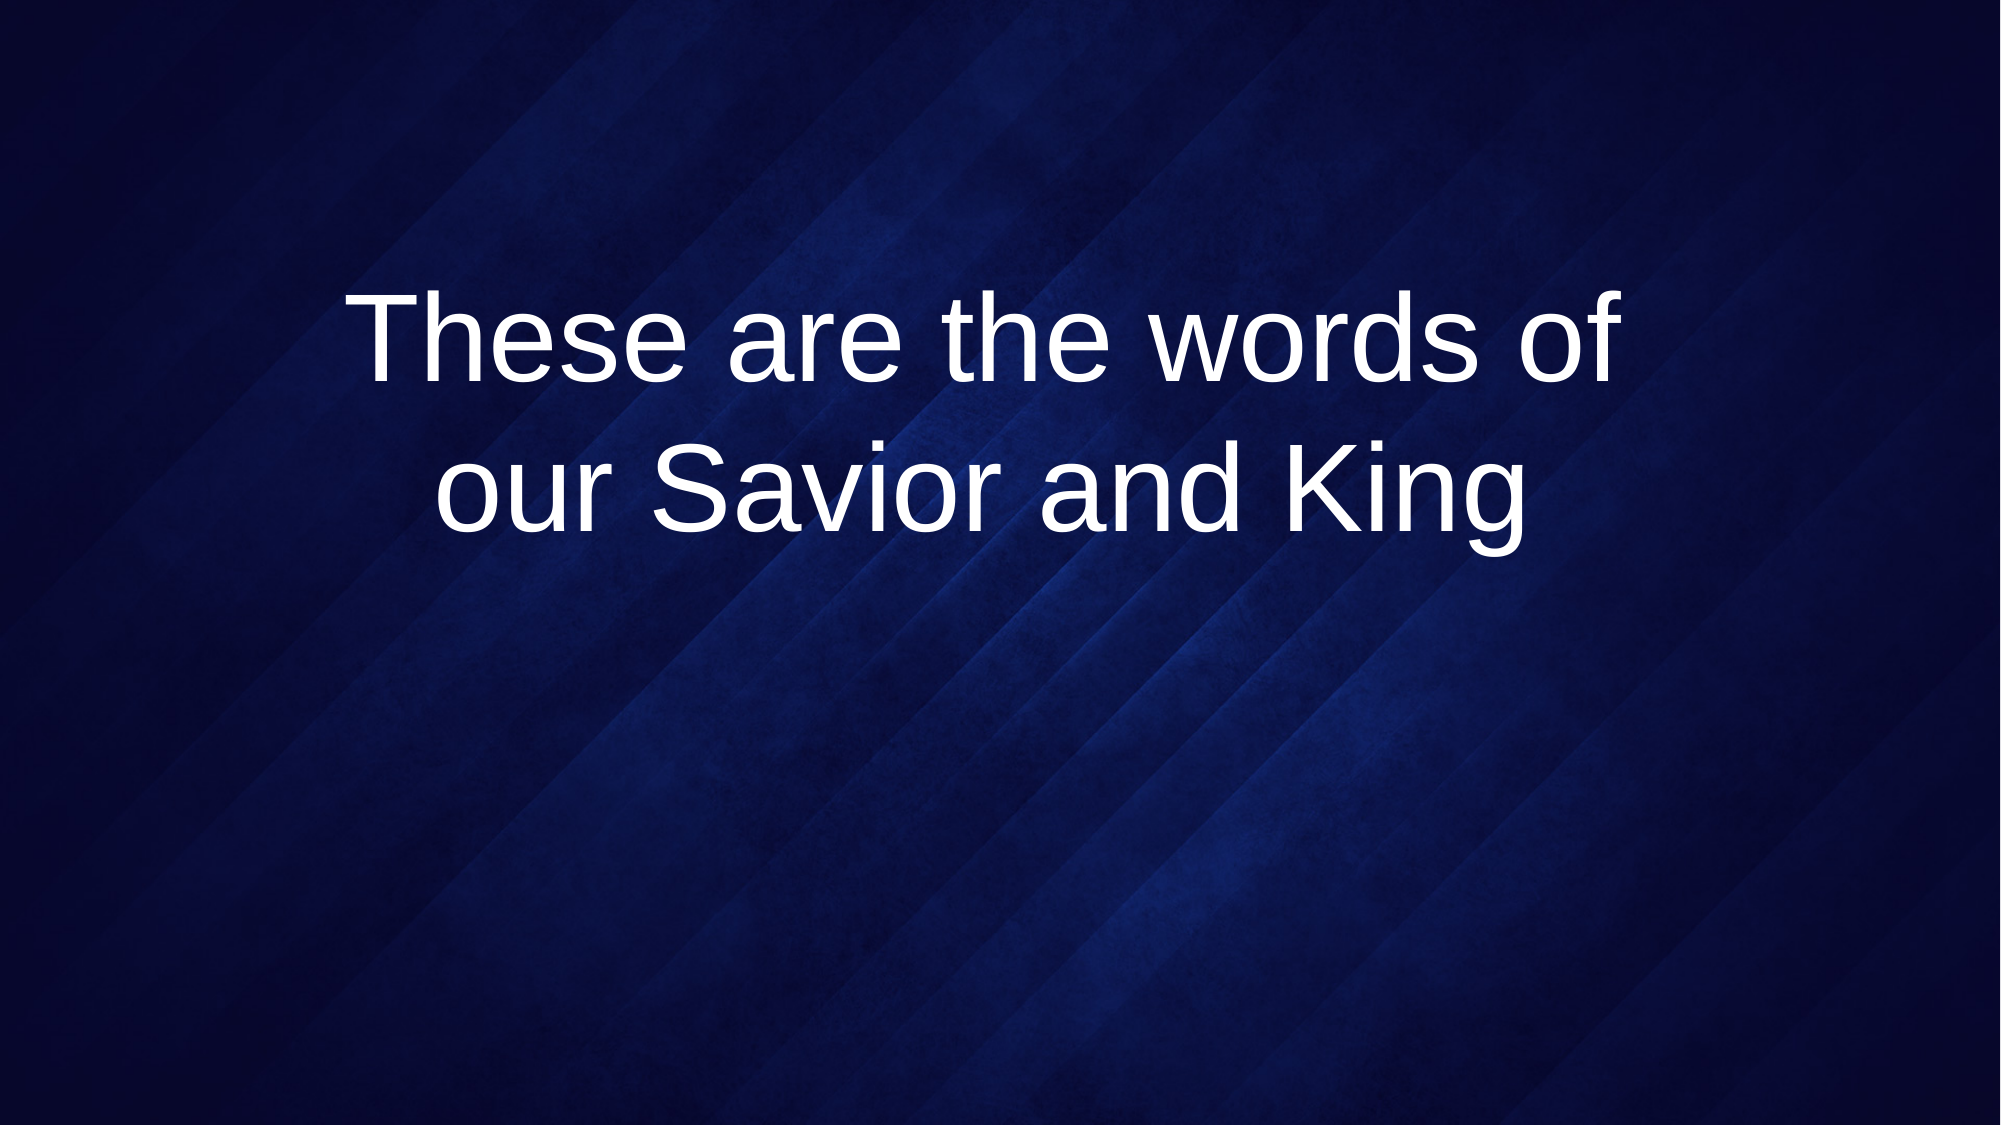

# These are the words of our Savior and King